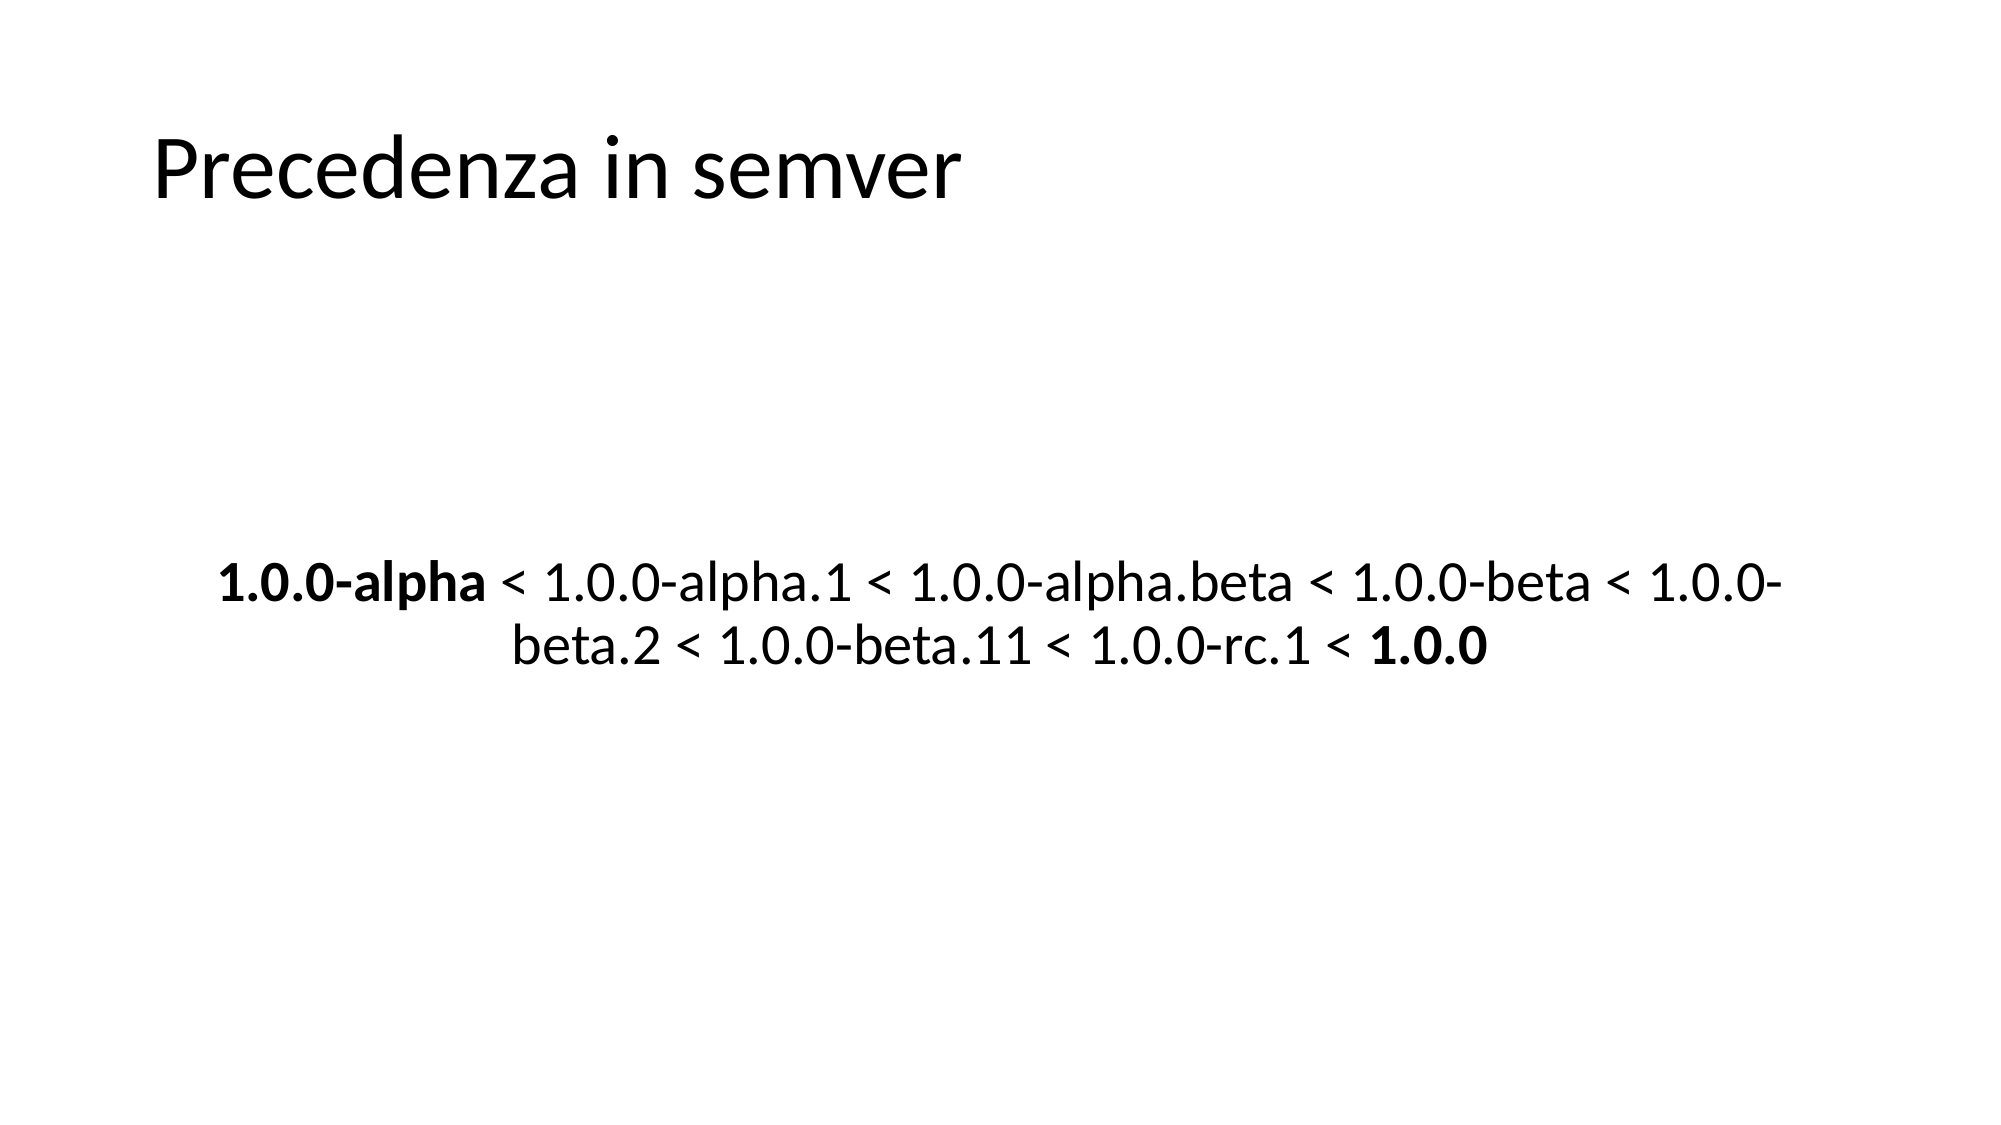

# Precedenza in semver
1.0.0-alpha < 1.0.0-alpha.1 < 1.0.0-alpha.beta < 1.0.0-beta < 1.0.0-beta.2 < 1.0.0-beta.11 < 1.0.0-rc.1 < 1.0.0